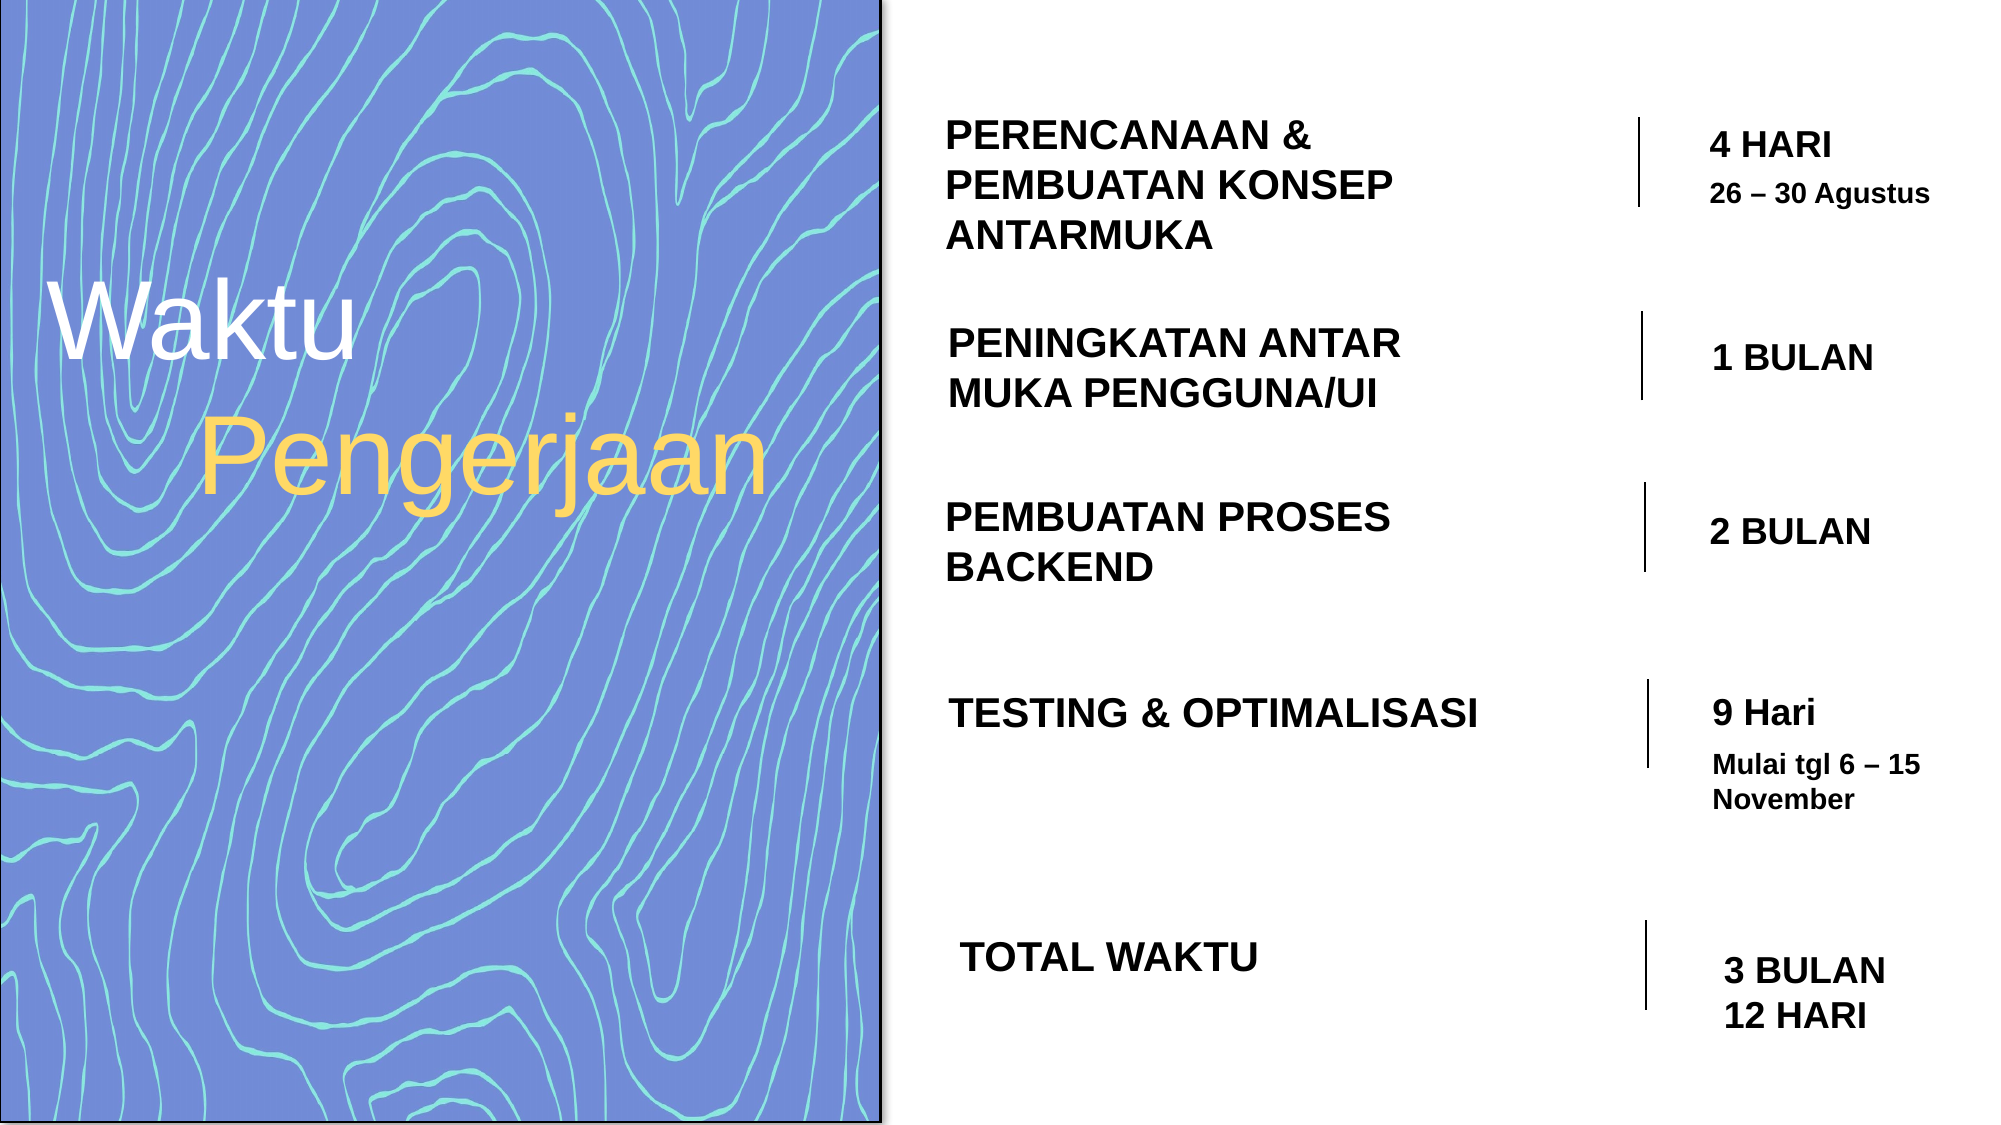

PERENCANAAN & PEMBUATAN KONSEP ANTARMUKA
4 HARI
26 – 30 Agustus
Waktu
	Pengerjaan

PENINGKATAN ANTAR MUKA PENGGUNA/UI
1 BULAN

PEMBUATAN PROSES BACKEND
2 BULAN

TESTING & OPTIMALISASI
Mulai tgl 6 – 15 November
9 Hari

TOTAL WAKTU
3 BULAN 12 HARI